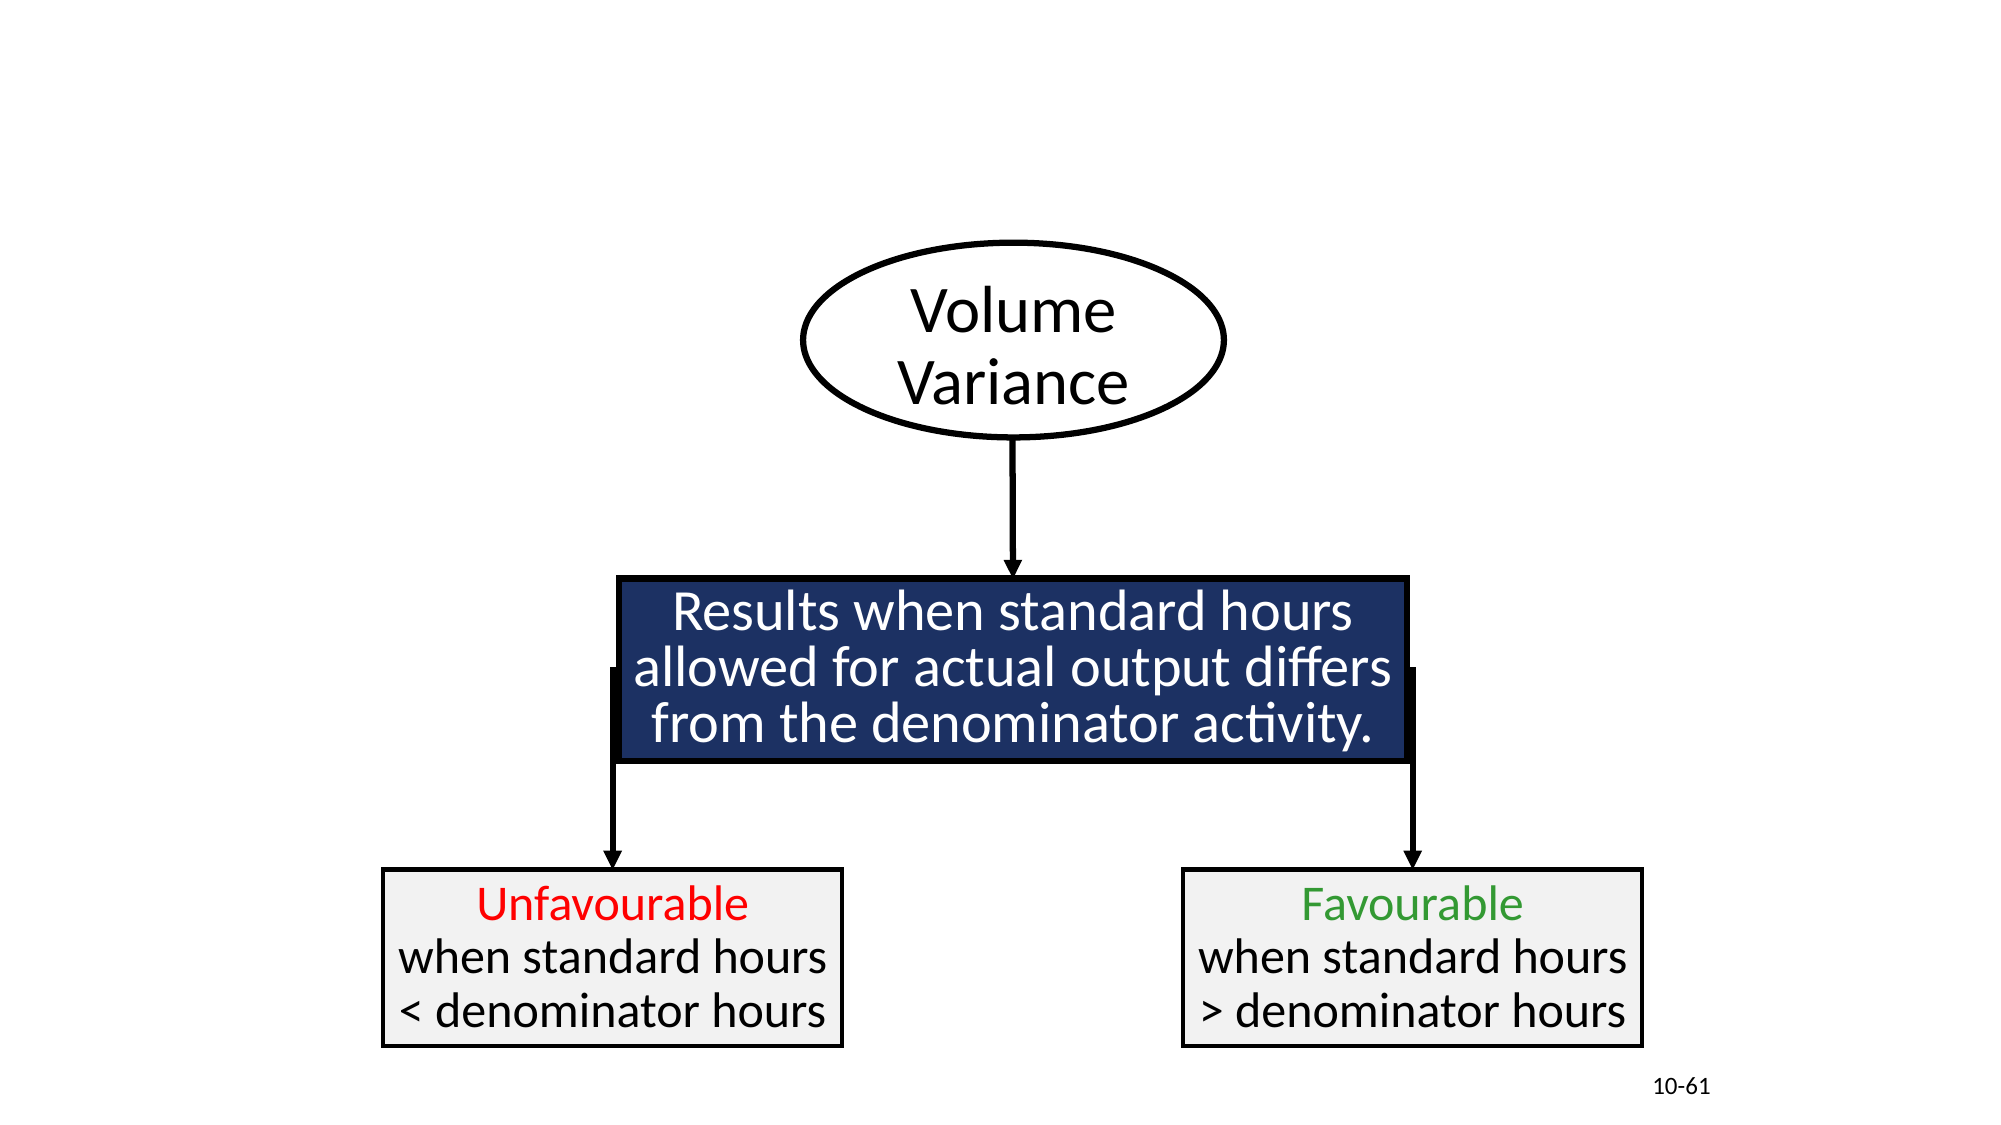

# Volume Variance – A Closer Look 1

Volume
Variance
Results when standard hours
allowed for actual output differs
from the denominator activity.
Unfavourable
when standard hours
< denominator hours
Favourable
when standard hours
> denominator hours
10-61